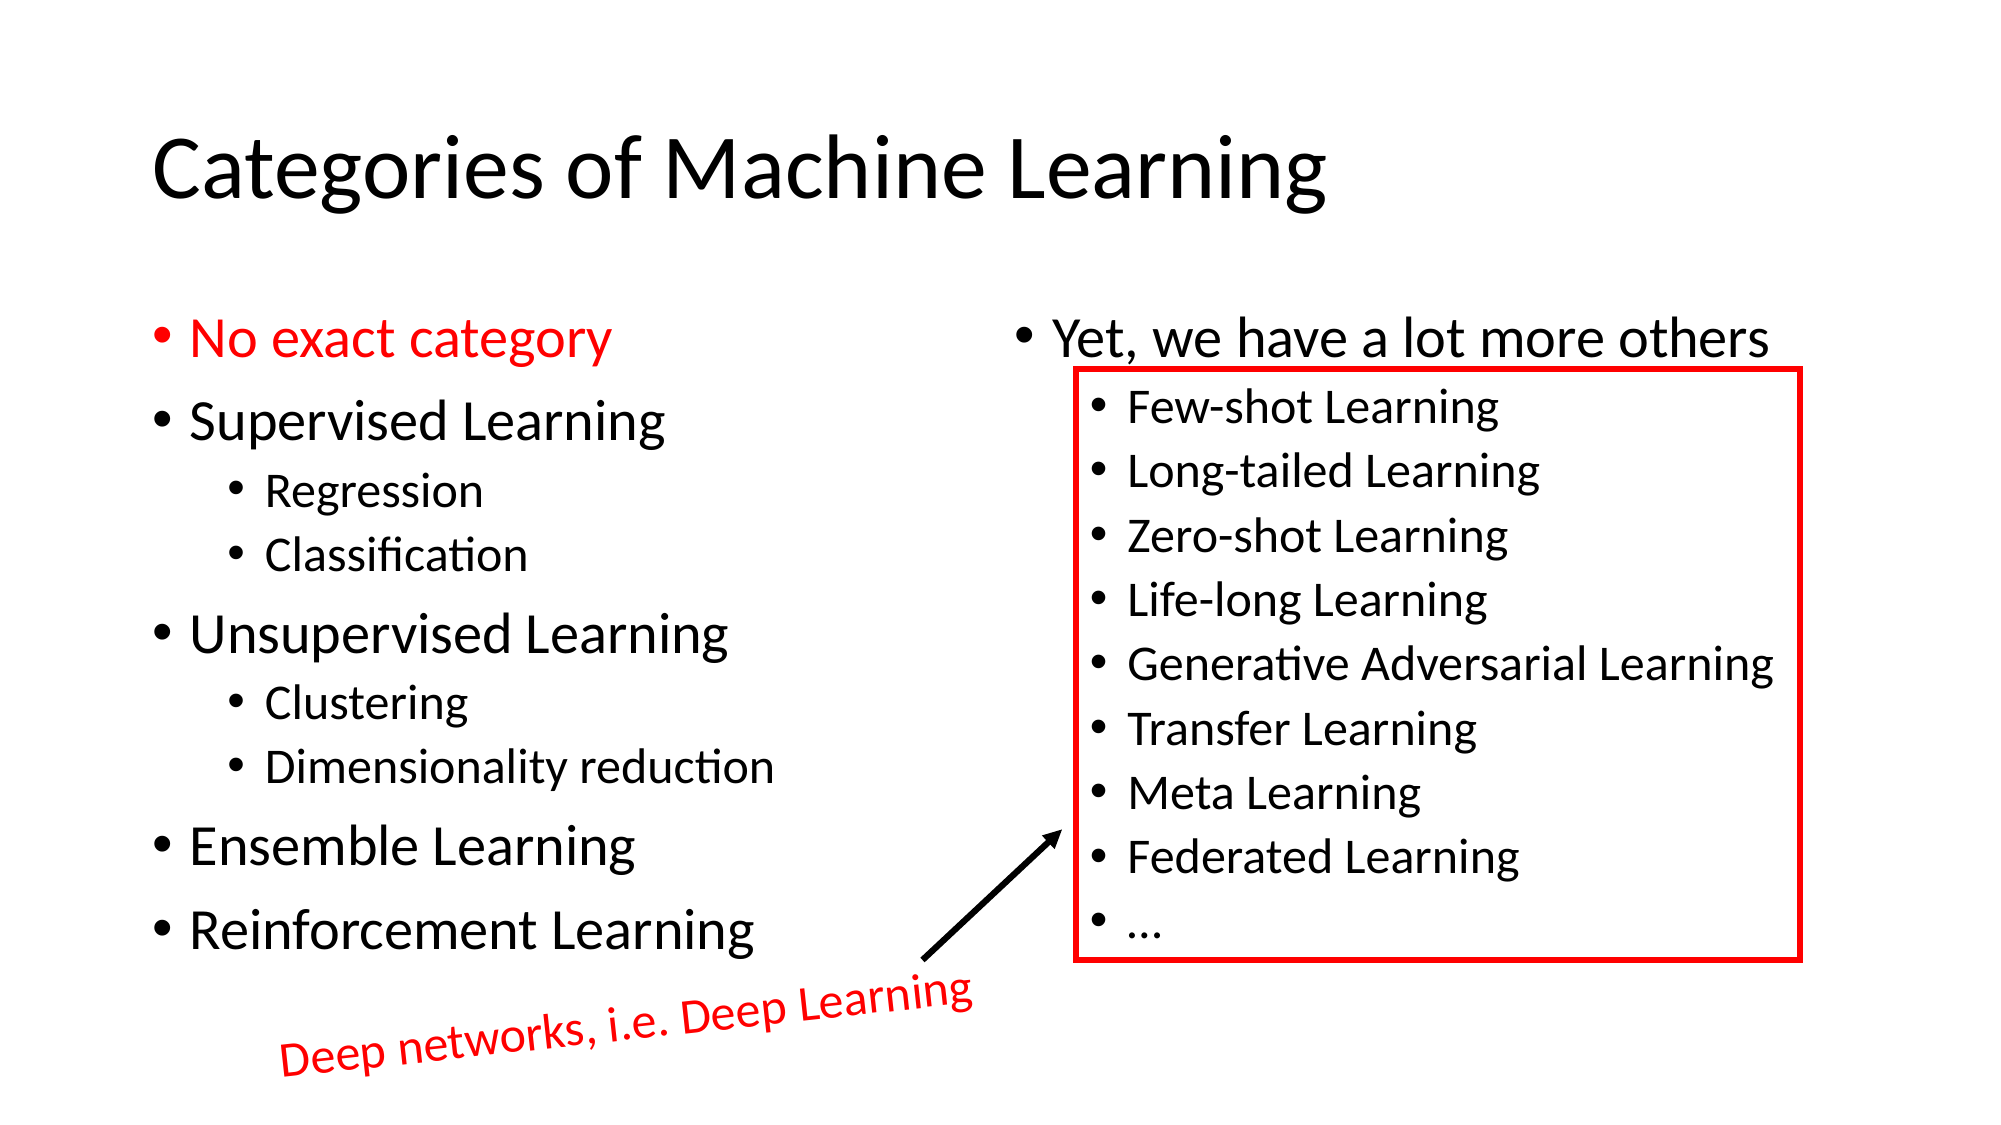

# Categories of Machine Learning
Yet, we have a lot more others
Few-shot Learning
Long-tailed Learning
Zero-shot Learning
Life-long Learning
Generative Adversarial Learning
Transfer Learning
Meta Learning
Federated Learning
…
No exact category
Supervised Learning
Regression
Classification
Unsupervised Learning
Clustering
Dimensionality reduction
Ensemble Learning
Reinforcement Learning

Deep networks, i.e. Deep Learning